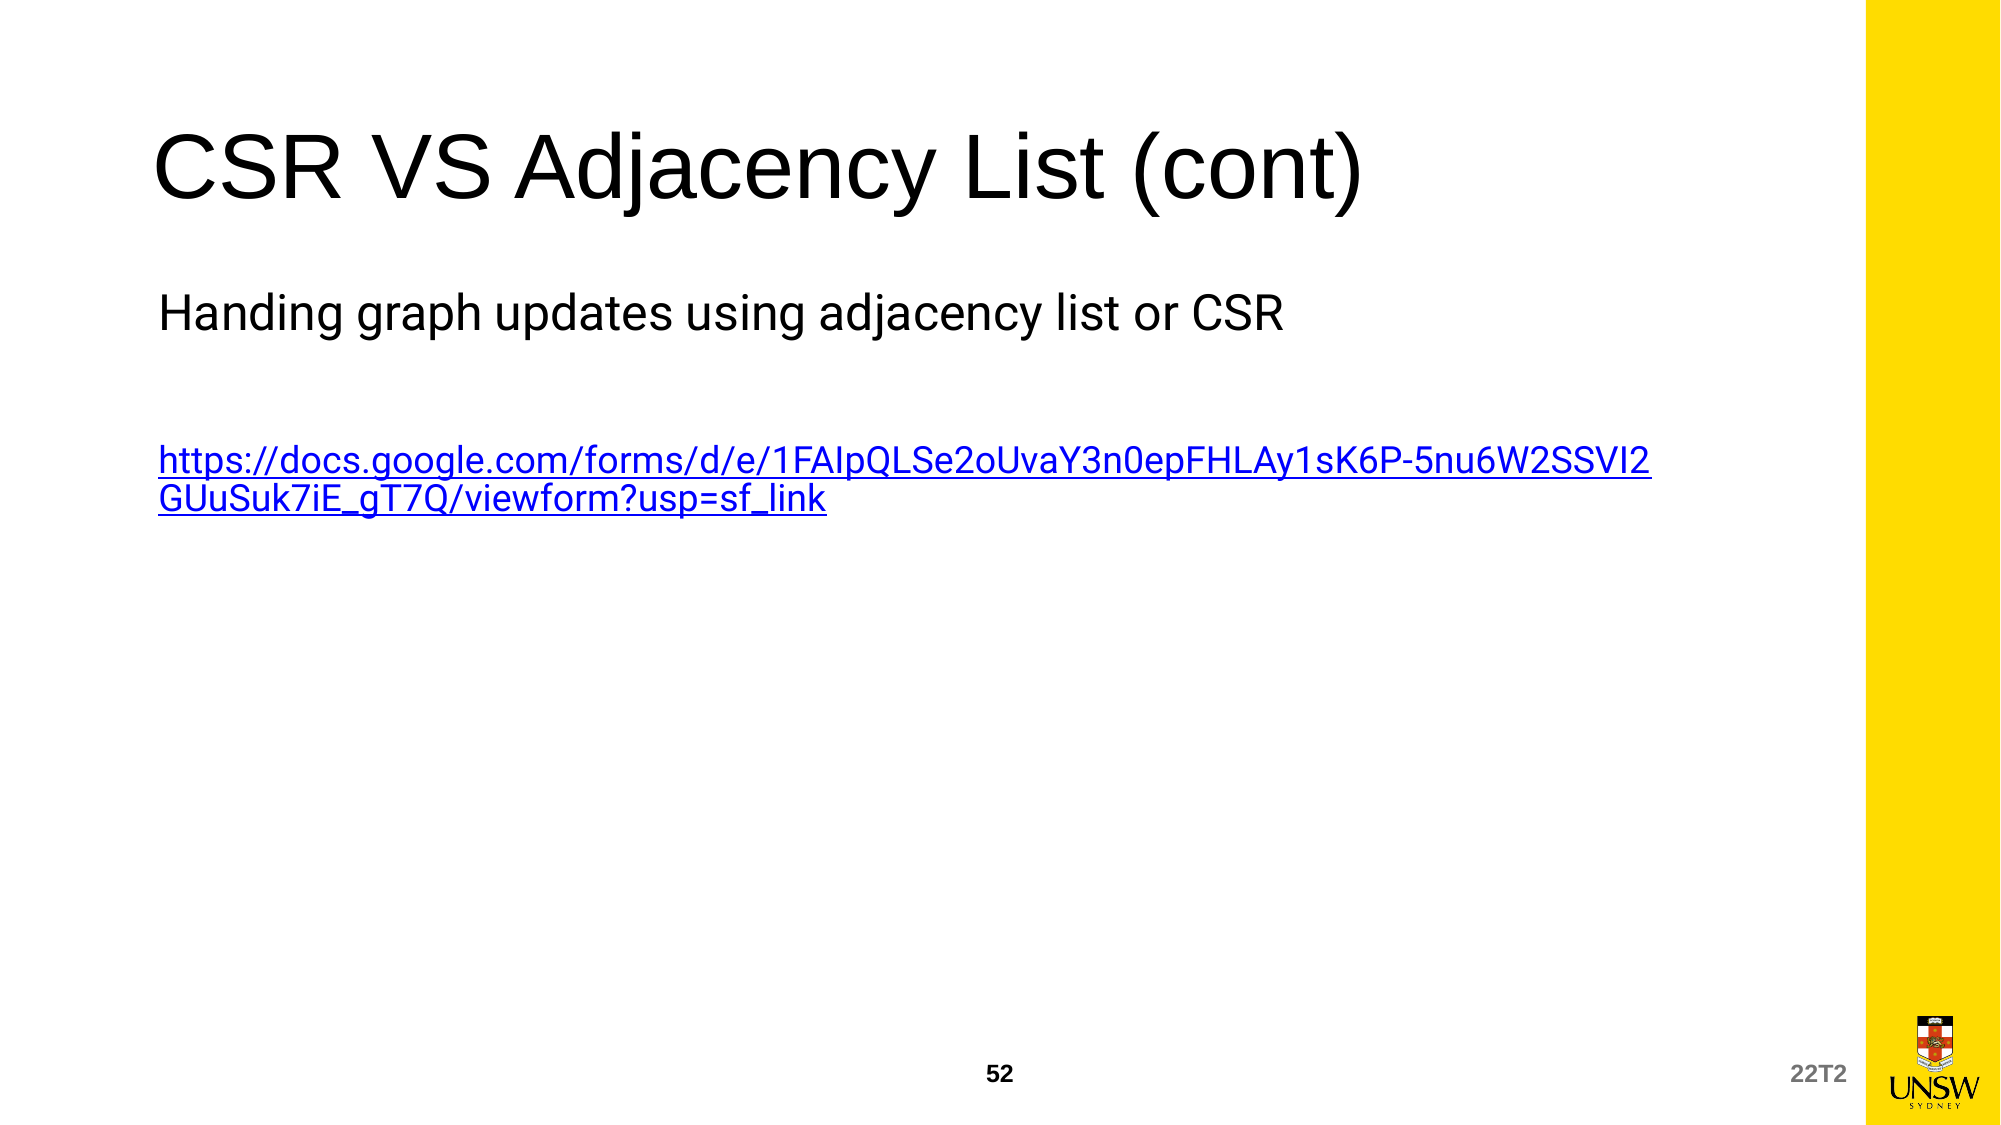

# CSR VS Adjacency List (cont)
Handing graph updates using adjacency list or CSR

https://docs.google.com/forms/d/e/1FAIpQLSe2oUvaY3n0epFHLAy1sK6P-5nu6W2SSVI2GUuSuk7iE_gT7Q/viewform?usp=sf_link

52
22T2